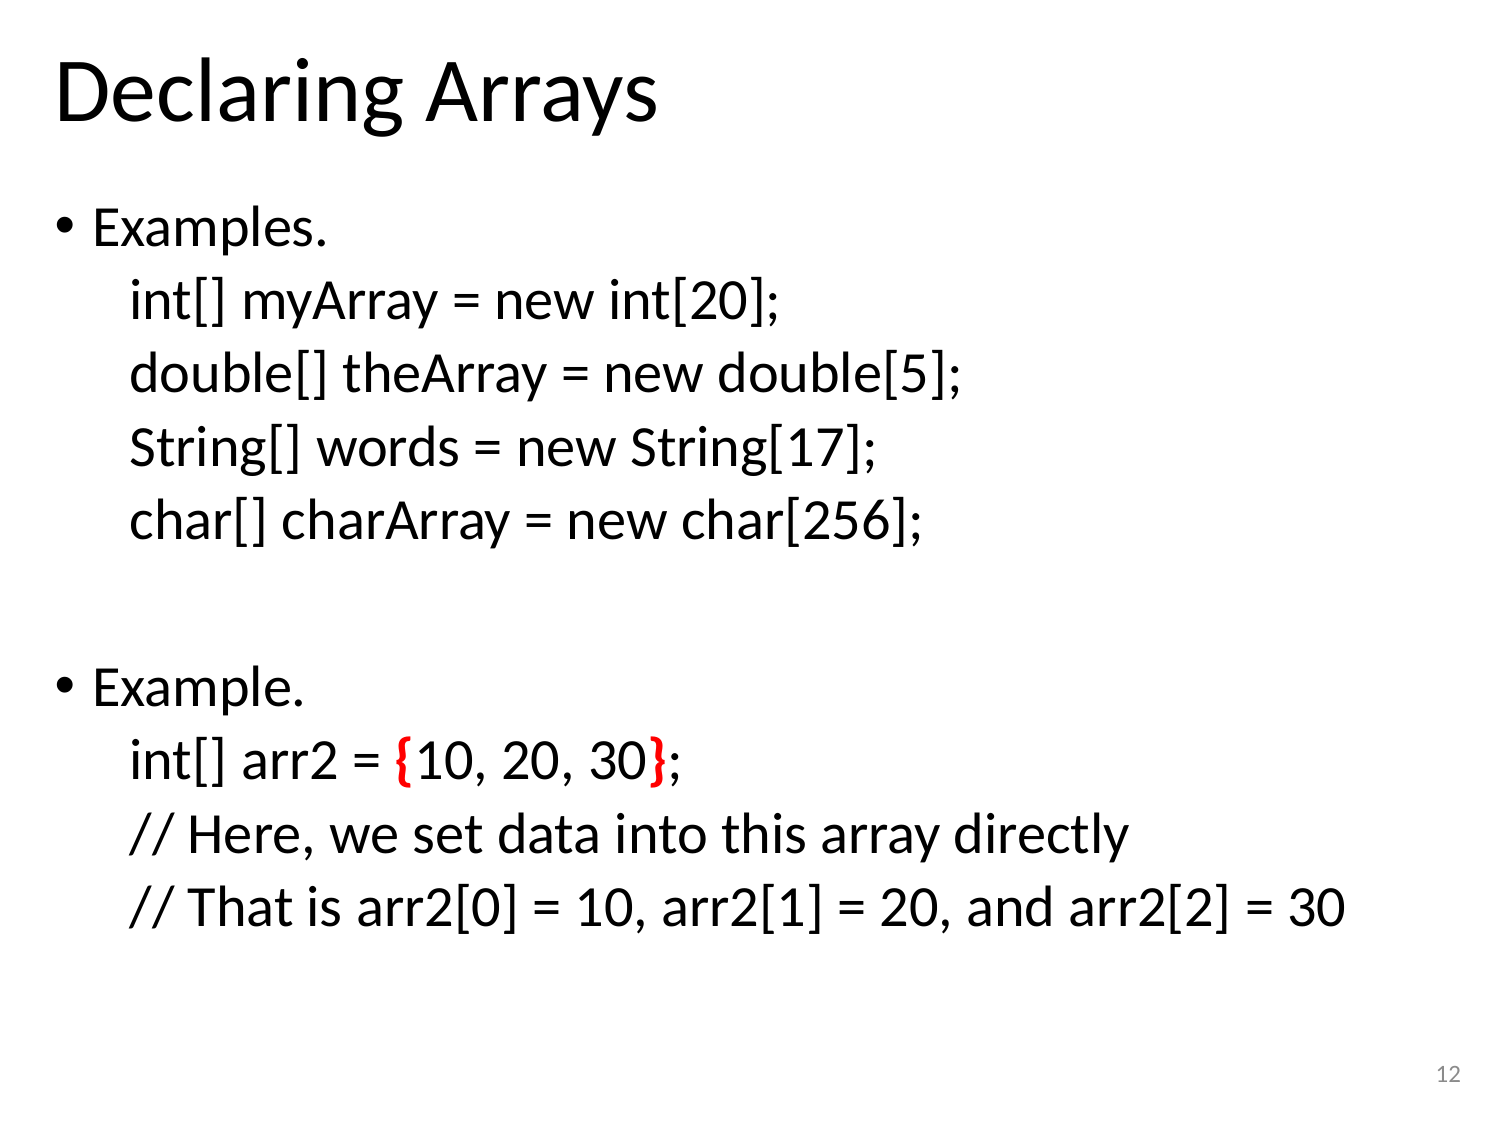

# Declaring Arrays
Examples.
int[] myArray = new int[20];
double[] theArray = new double[5];
String[] words = new String[17];
char[] charArray = new char[256];

Example.
int[] arr2 = {10, 20, 30};
// Here, we set data into this array directly
// That is arr2[0] = 10, arr2[1] = 20, and arr2[2] = 30
12